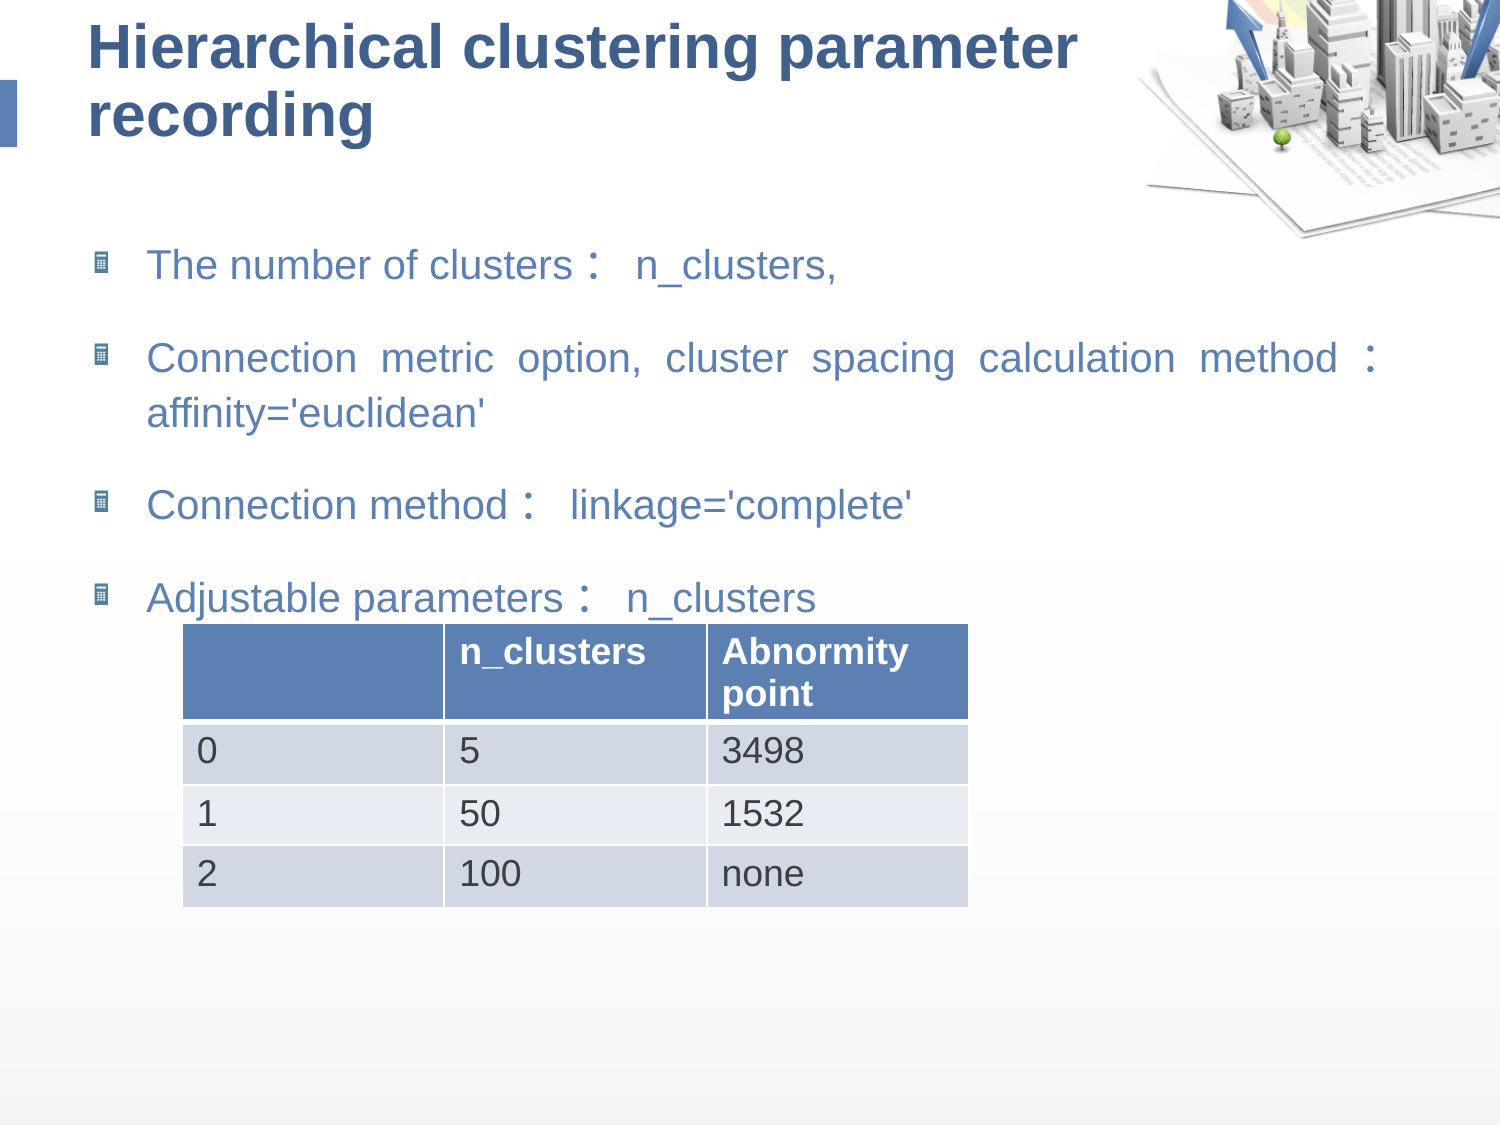

# Hierarchical clustering parameter recording
The number of clusters：n_clusters,
Connection metric option, cluster spacing calculation method：affinity='euclidean'
Connection method：linkage='complete'
Adjustable parameters：n_clusters

|  | n\_clusters | Abnormity point |
| --- | --- | --- |
| 0 | 5 | 3498 |
| 1 | 50 | 1532 |
| 2 | 100 | none |